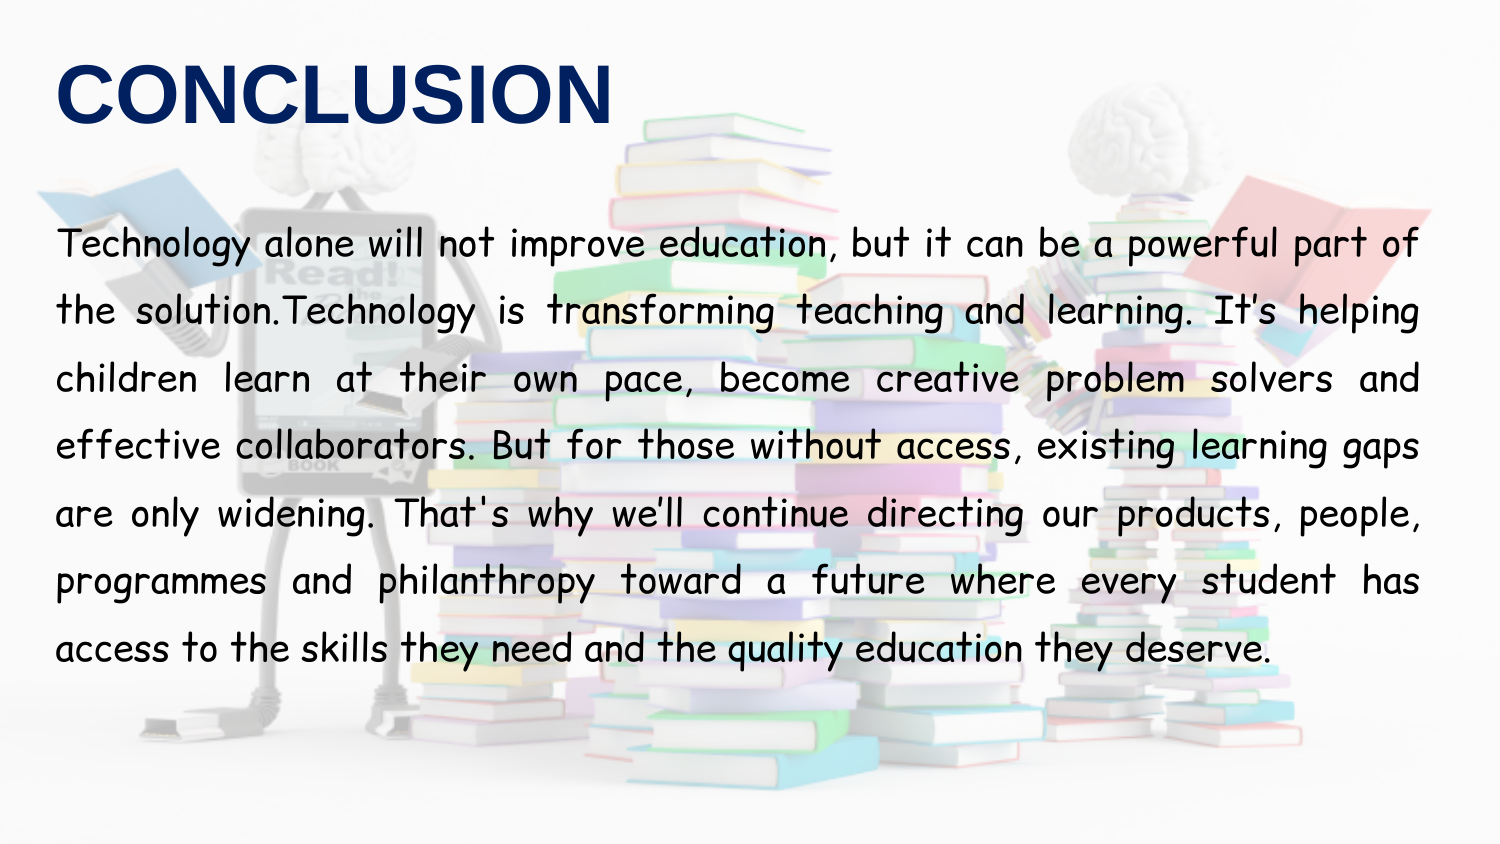

CONCLUSION
Technology alone will not improve education, but it can be a powerful part of the solution.Technology is transforming teaching and learning. It’s helping children learn at their own pace, become creative problem solvers and effective collaborators. But for those without access, existing learning gaps are only widening. That's why we’ll continue directing our products, people, programmes and philanthropy toward a future where every student has access to the skills they need and the quality education they deserve.